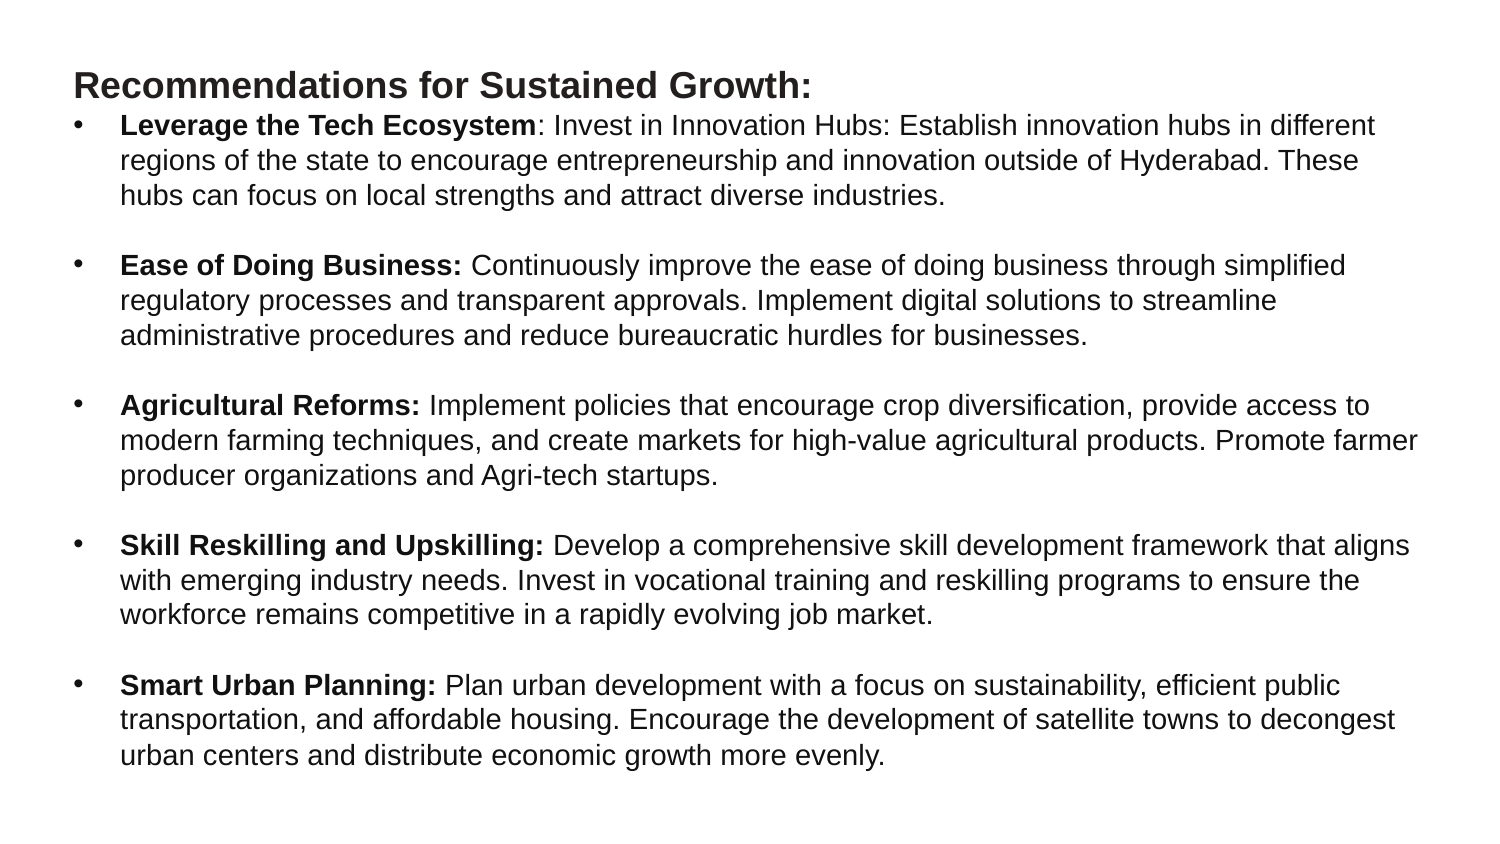

Recommendations for Sustained Growth:
Leverage the Tech Ecosystem: Invest in Innovation Hubs: Establish innovation hubs in different regions of the state to encourage entrepreneurship and innovation outside of Hyderabad. These hubs can focus on local strengths and attract diverse industries.

Ease of Doing Business: Continuously improve the ease of doing business through simplified regulatory processes and transparent approvals. Implement digital solutions to streamline administrative procedures and reduce bureaucratic hurdles for businesses.

Agricultural Reforms: Implement policies that encourage crop diversification, provide access to modern farming techniques, and create markets for high-value agricultural products. Promote farmer producer organizations and Agri-tech startups.

Skill Reskilling and Upskilling: Develop a comprehensive skill development framework that aligns with emerging industry needs. Invest in vocational training and reskilling programs to ensure the workforce remains competitive in a rapidly evolving job market.

Smart Urban Planning: Plan urban development with a focus on sustainability, efficient public transportation, and affordable housing. Encourage the development of satellite towns to decongest urban centers and distribute economic growth more evenly.